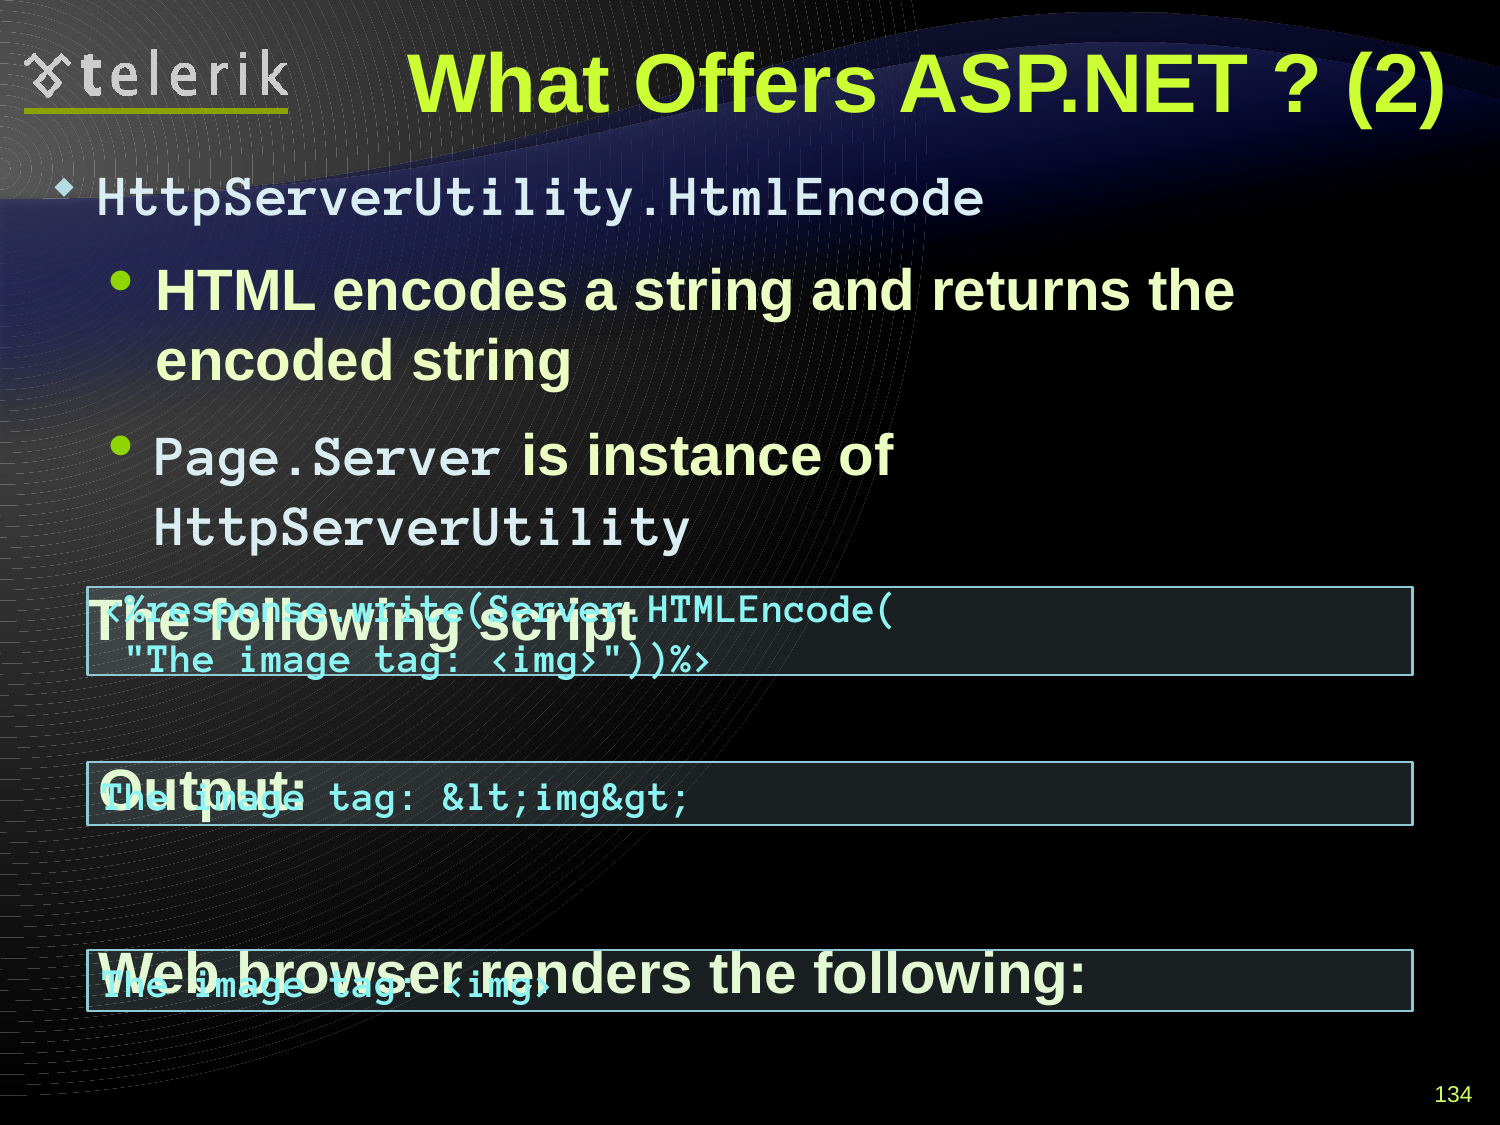

# What Offers ASP.NET ? (2)
HttpServerUtility.HtmlEncode
HTML encodes a string and returns the encoded string
Page.Server is instance of HttpServerUtility
 The following script
	Output:
	Web browser renders the following:
<%response.write(Server.HTMLEncode(
 "The image tag: <img>"))%>
The image tag: &lt;img&gt;
The image tag: <img>
134